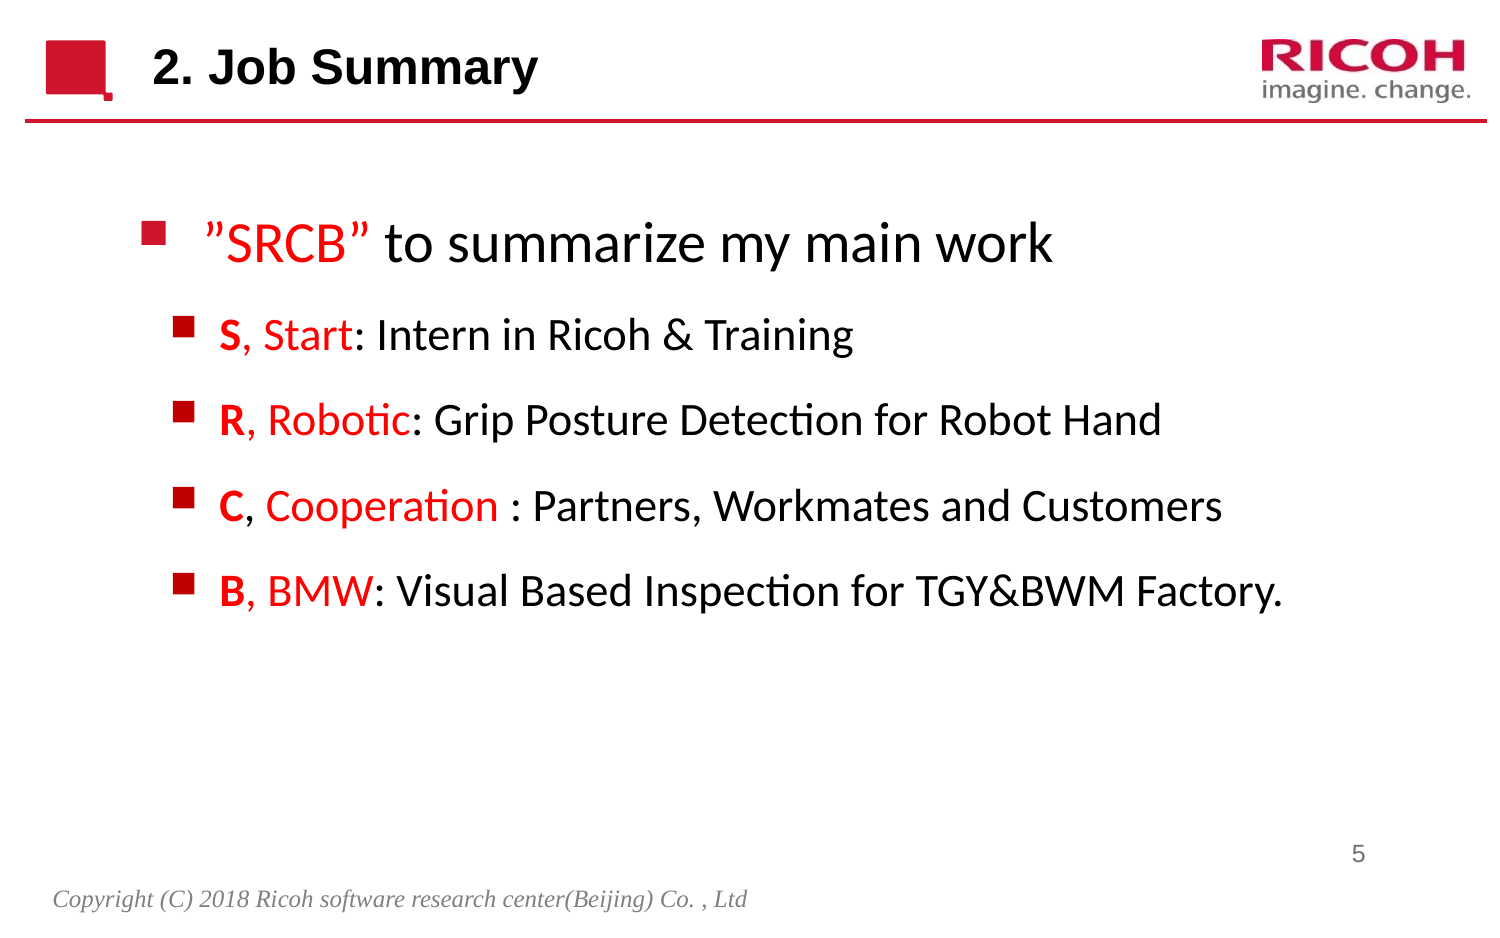

# 2. Job Summary
   ”SRCB” to summarize my main work
  S, Start: Intern in Ricoh & Training
  R, Robotic: Grip Posture Detection for Robot Hand
  C, Cooperation : Partners, Workmates and Customers
  B, BMW: Visual Based Inspection for TGY&BWM Factory.
5
Copyright (C) 2018 Ricoh software research center(Beijing) Co. , Ltd